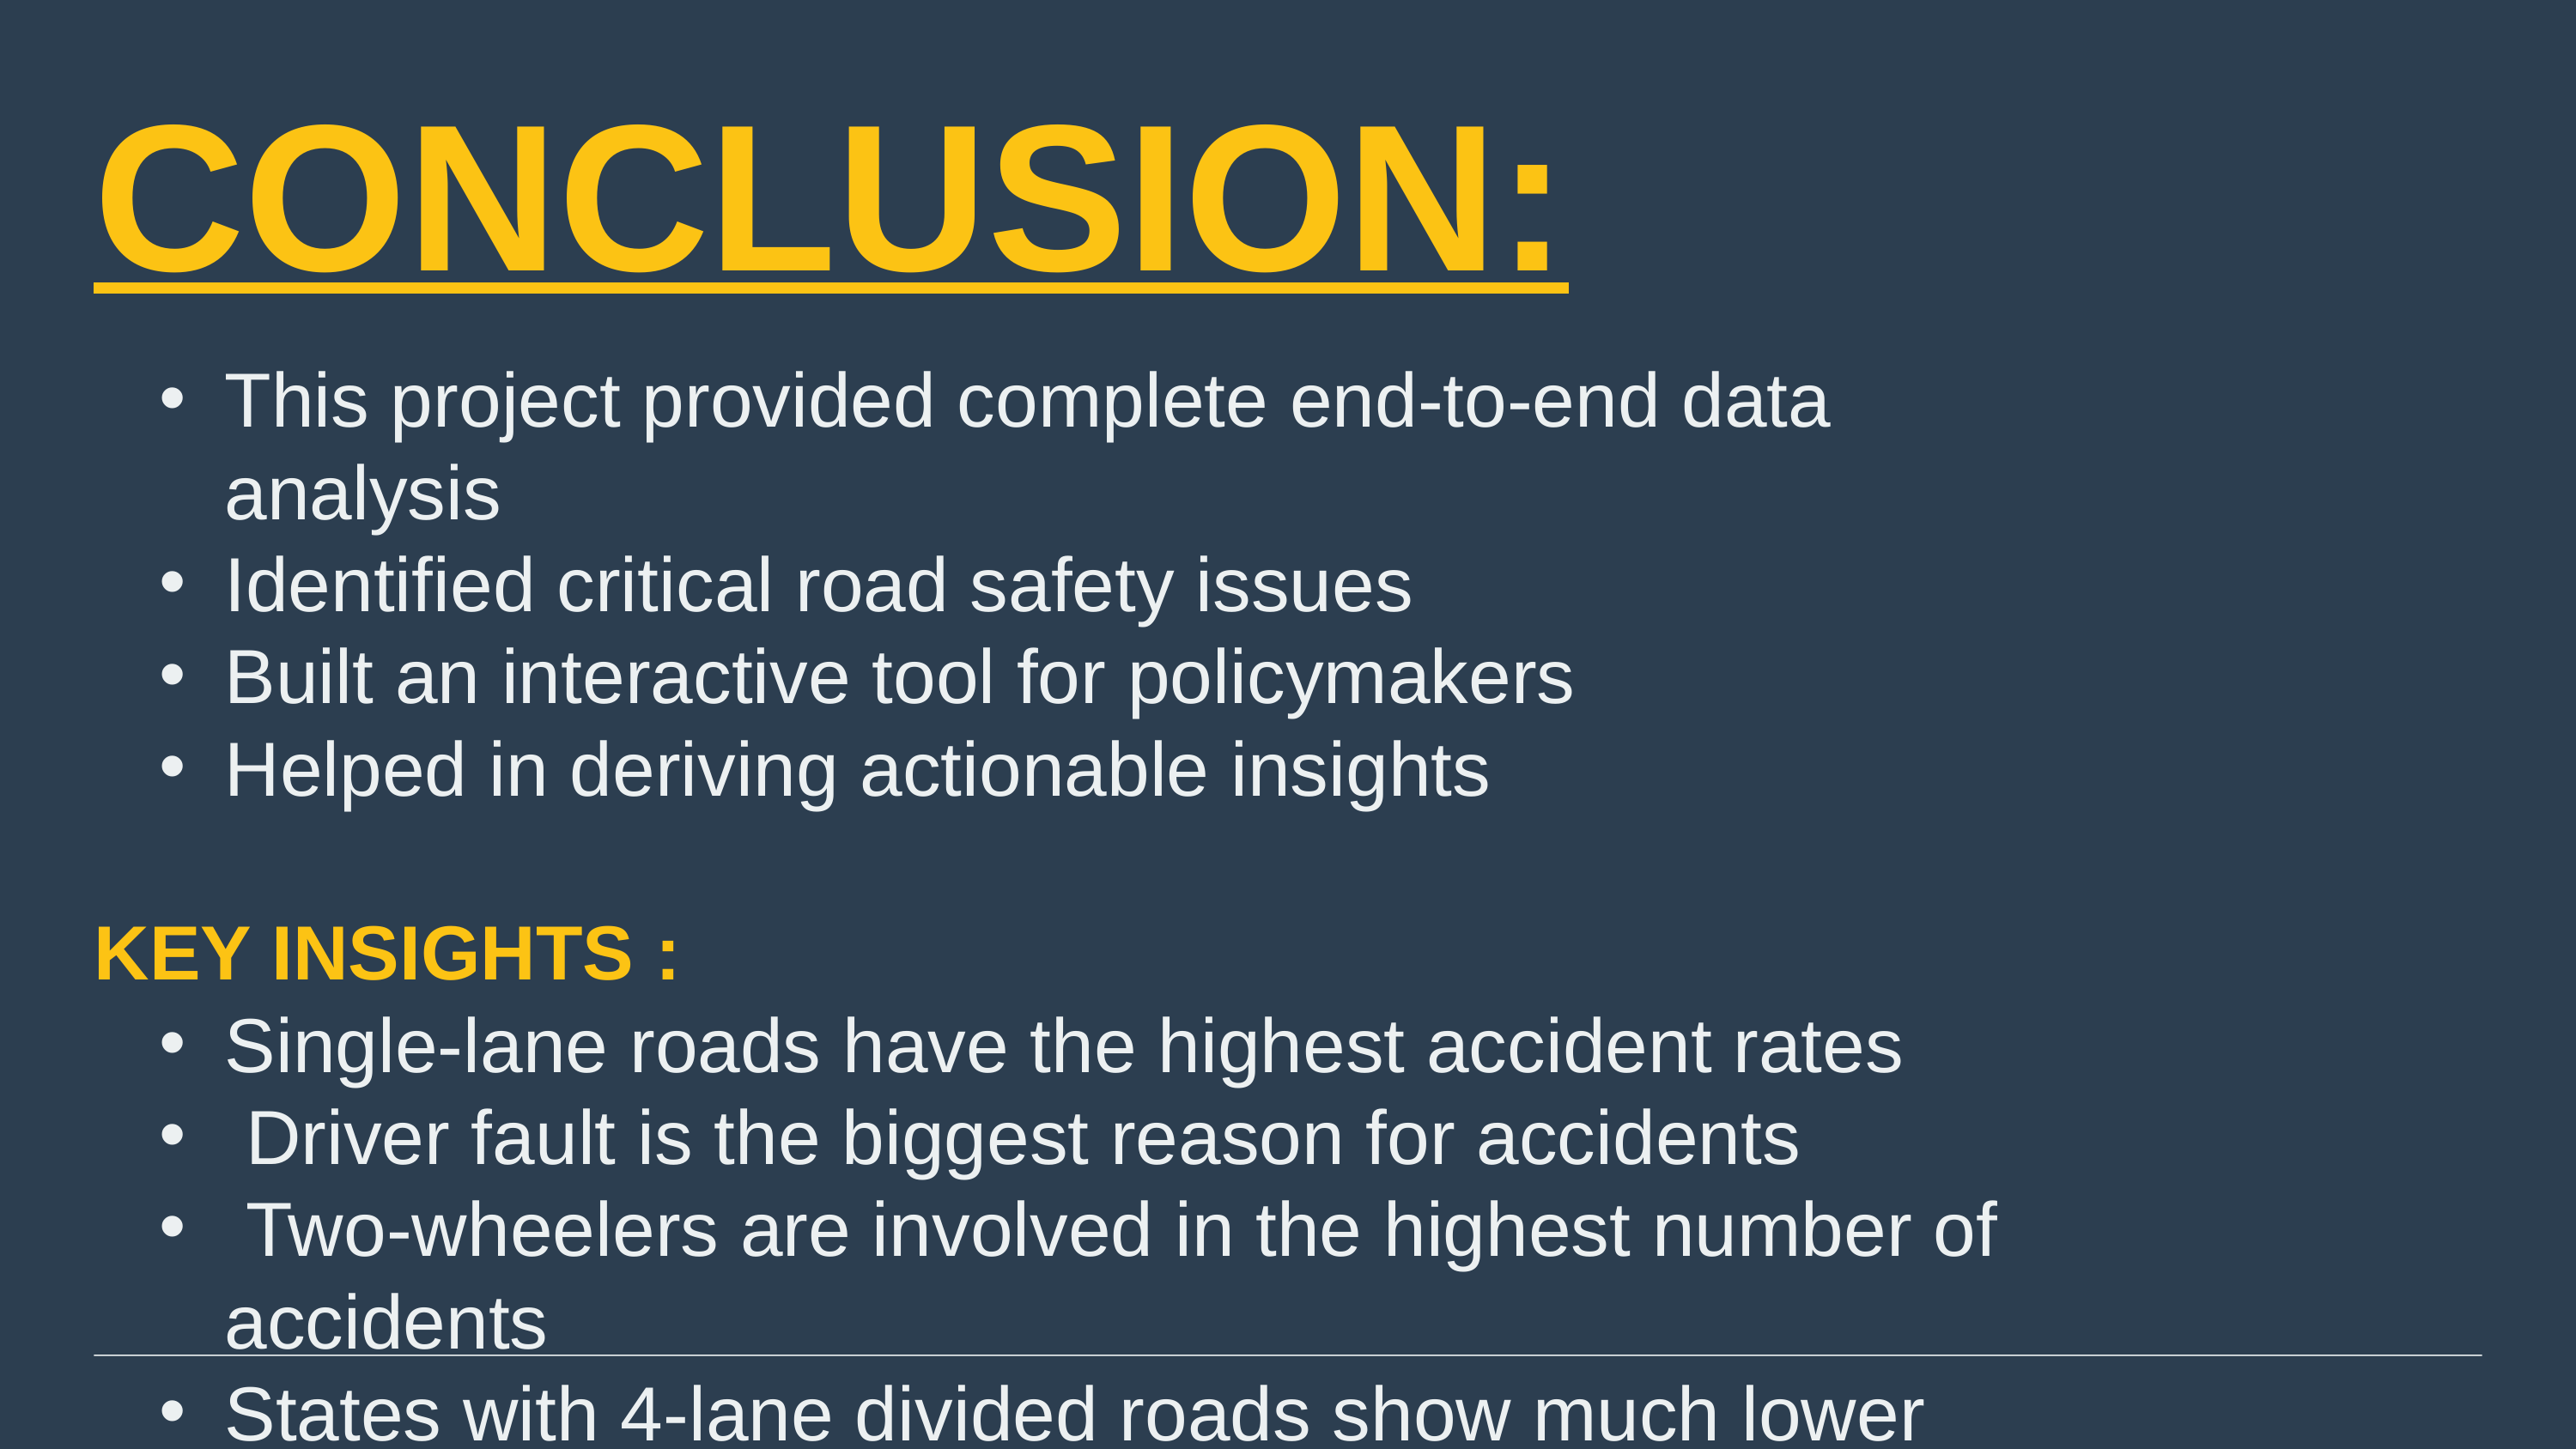

CONCLUSION:
This project provided complete end-to-end data analysis
Identified critical road safety issues
Built an interactive tool for policymakers
Helped in deriving actionable insights

KEY INSIGHTS :
Single-lane roads have the highest accident rates
 Driver fault is the biggest reason for accidents
 Two-wheelers are involved in the highest number of accidents
States with 4-lane divided roads show much lower fatalities